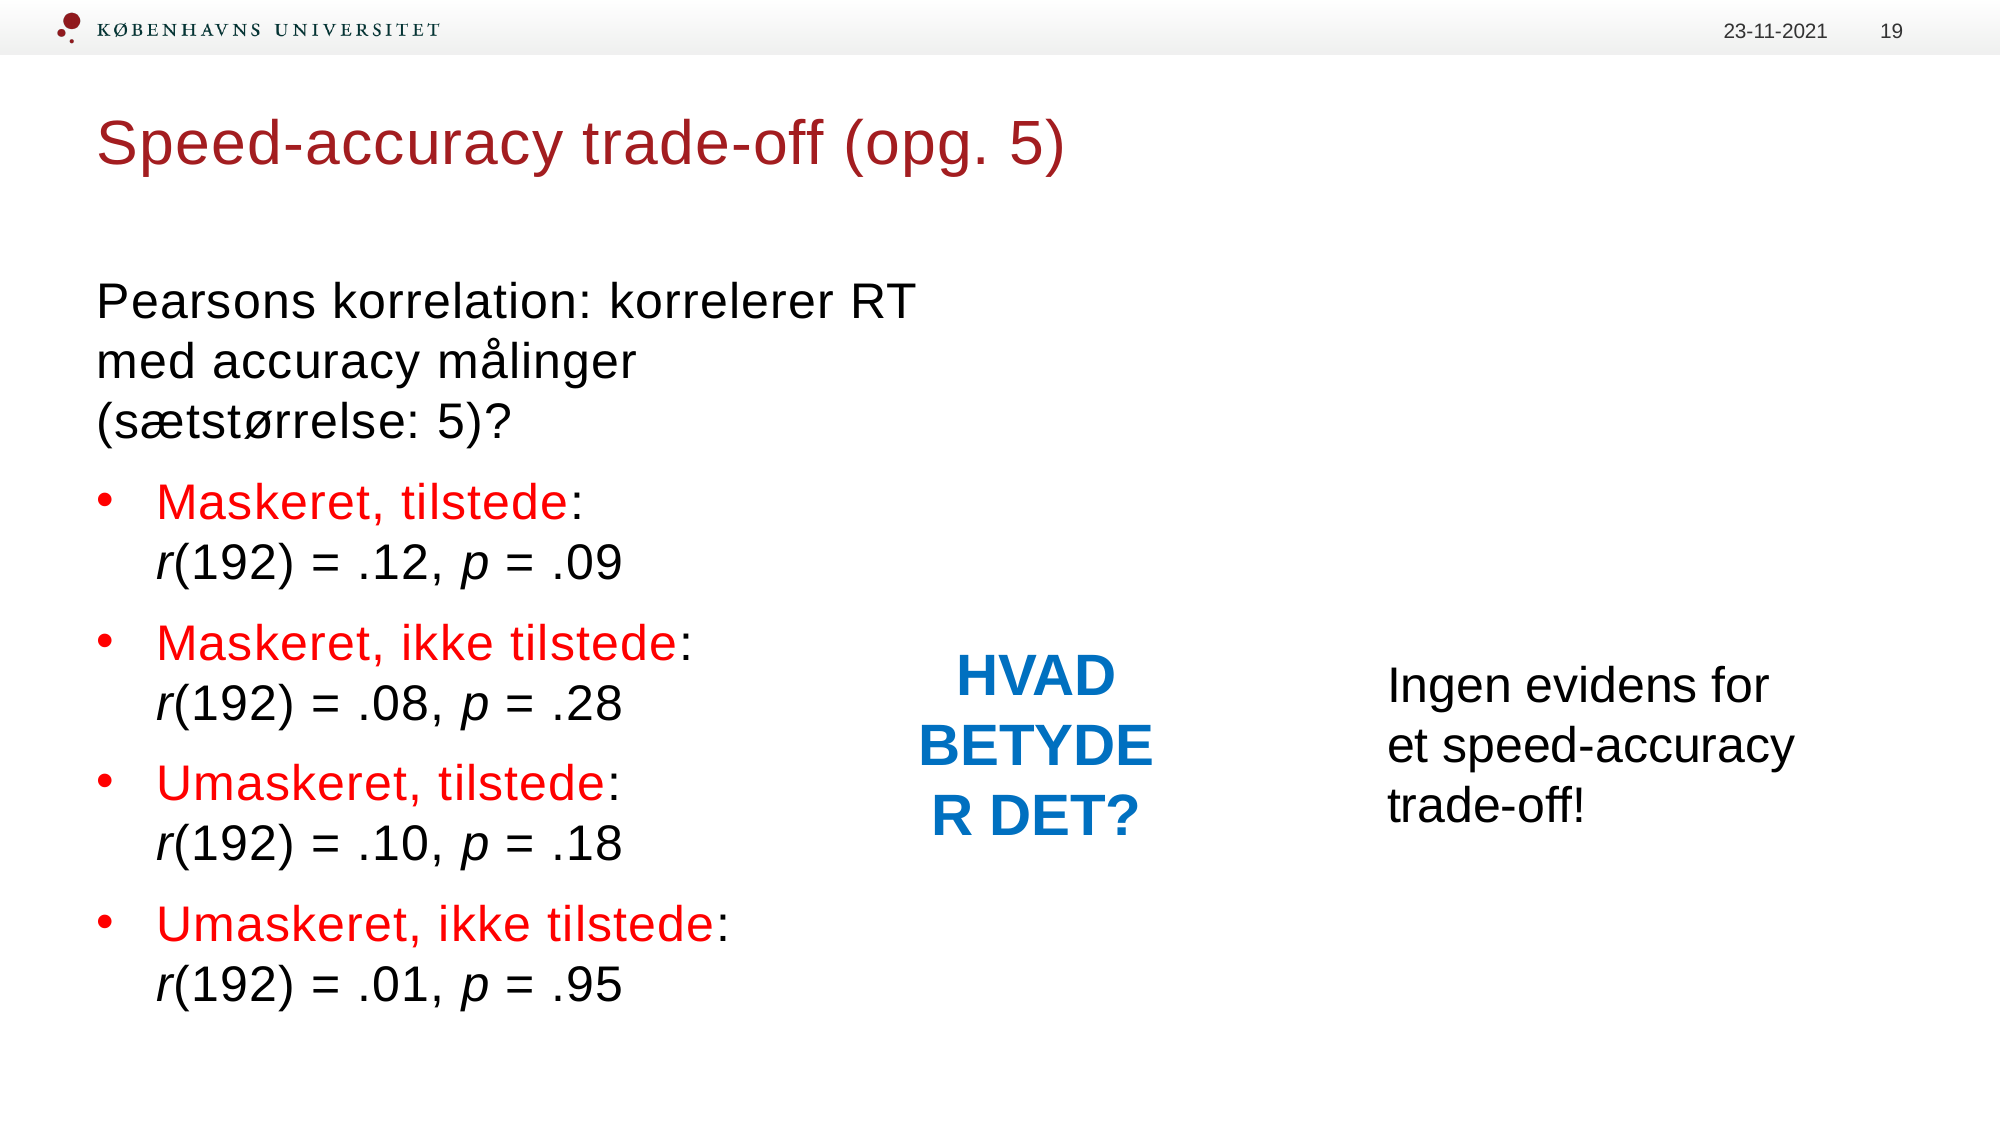

23-11-2021
19
# Speed-accuracy trade-off (opg. 5)
Pearsons korrelation: korrelerer RT med accuracy målinger (sætstørrelse: 5)?
Maskeret, tilstede:
r(192) = .12, p = .09
Maskeret, ikke tilstede:
r(192) = .08, p = .28
Umaskeret, tilstede:
r(192) = .10, p = .18
Umaskeret, ikke tilstede:
r(192) = .01, p = .95
HVAD BETYDER DET?
Ingen evidens for et speed-accuracy trade-off!